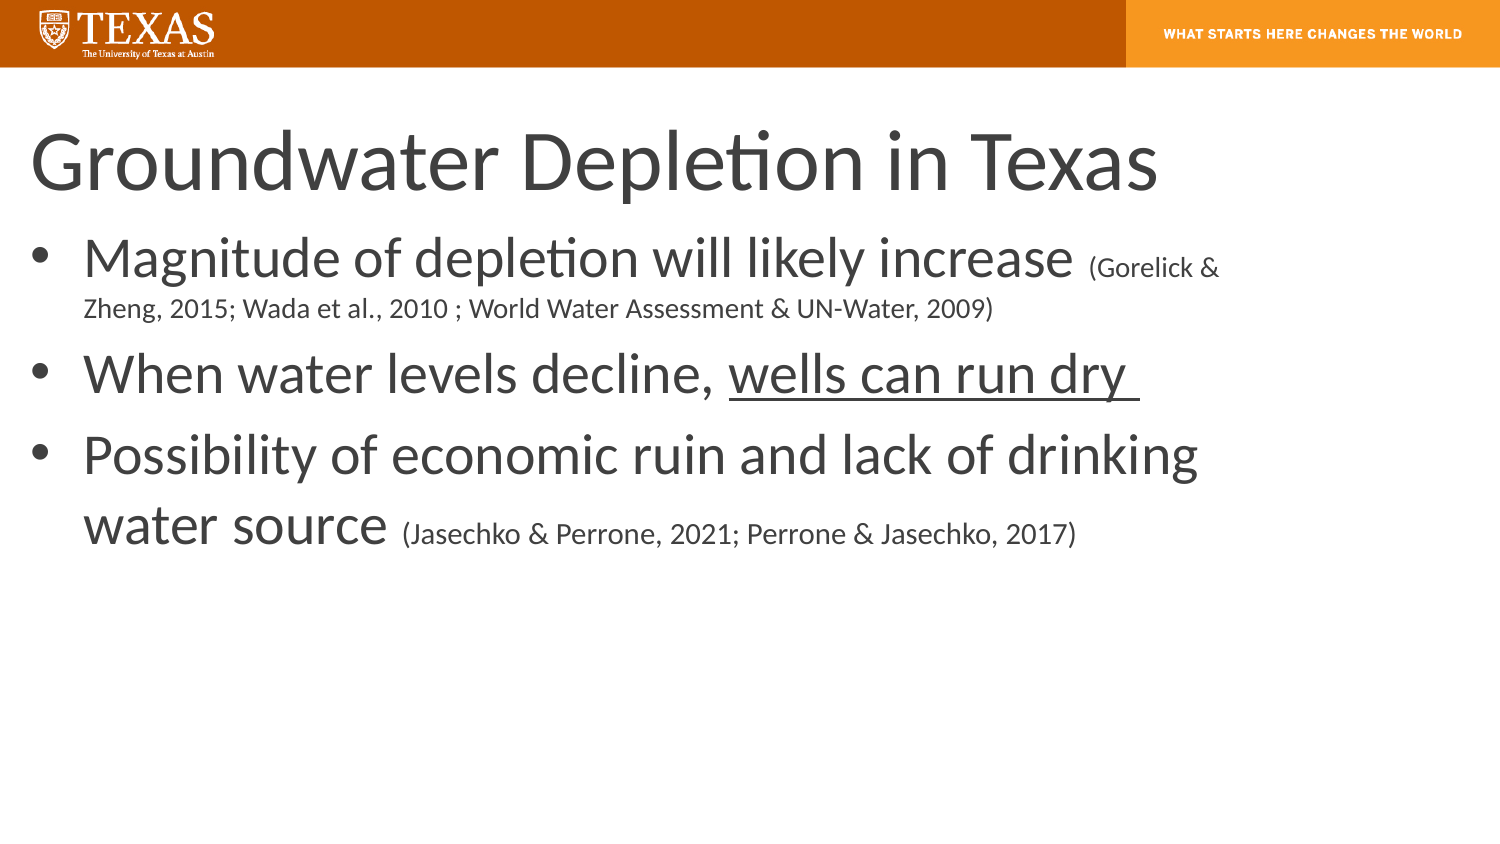

Groundwater Depletion in Texas
Magnitude of depletion will likely increase (Gorelick & Zheng, 2015; Wada et al., 2010 ; World Water Assessment & UN-Water, 2009)
When water levels decline, wells can run dry
Possibility of economic ruin and lack of drinking water source (Jasechko & Perrone, 2021; Perrone & Jasechko, 2017)